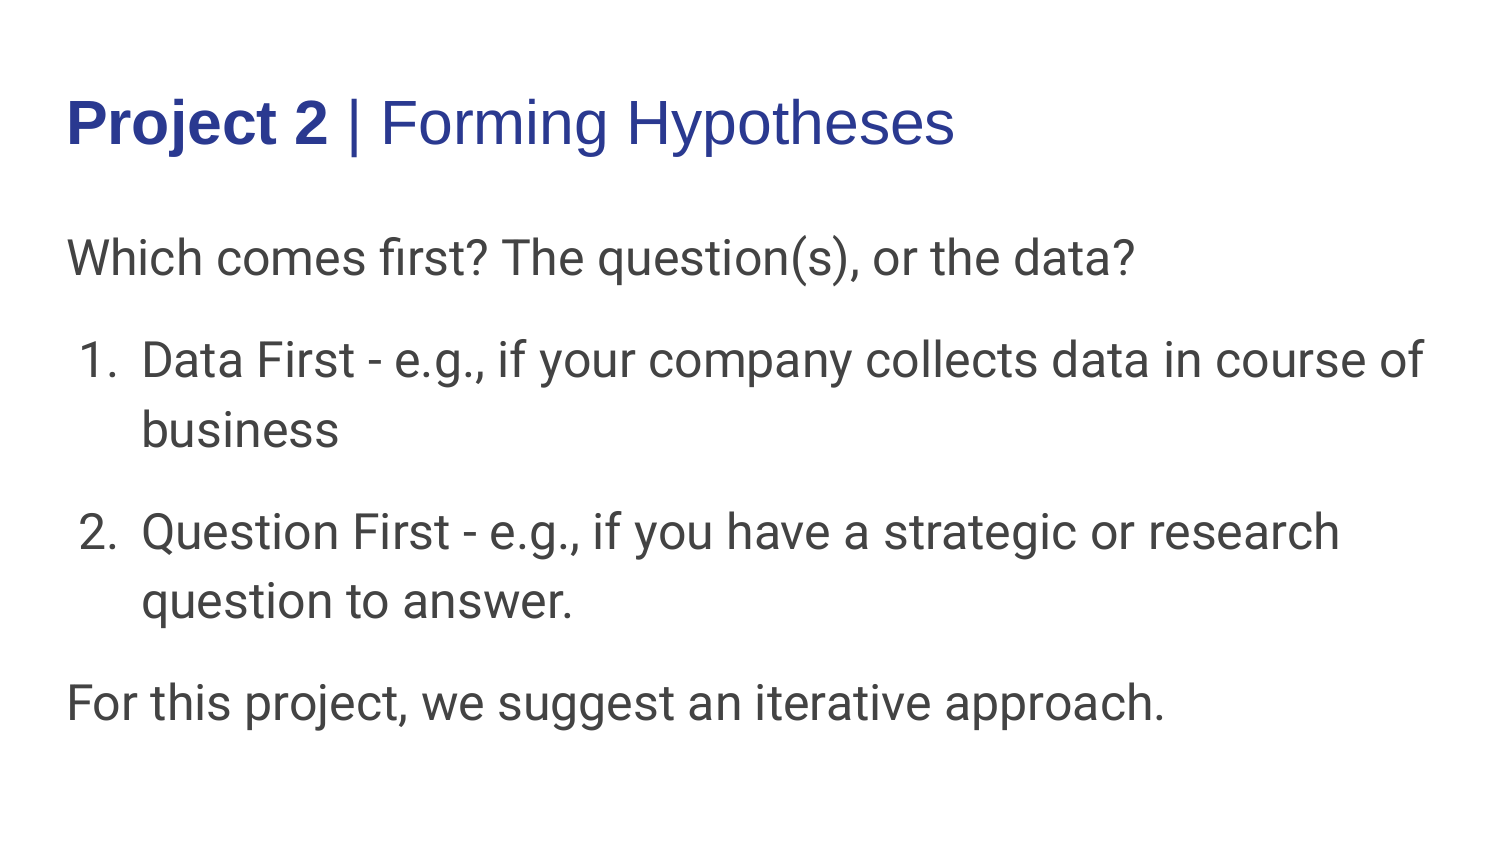

# Project 2 | Forming Hypotheses
Which comes first? The question(s), or the data?
Data First - e.g., if your company collects data in course of business
Question First - e.g., if you have a strategic or research question to answer.
For this project, we suggest an iterative approach.